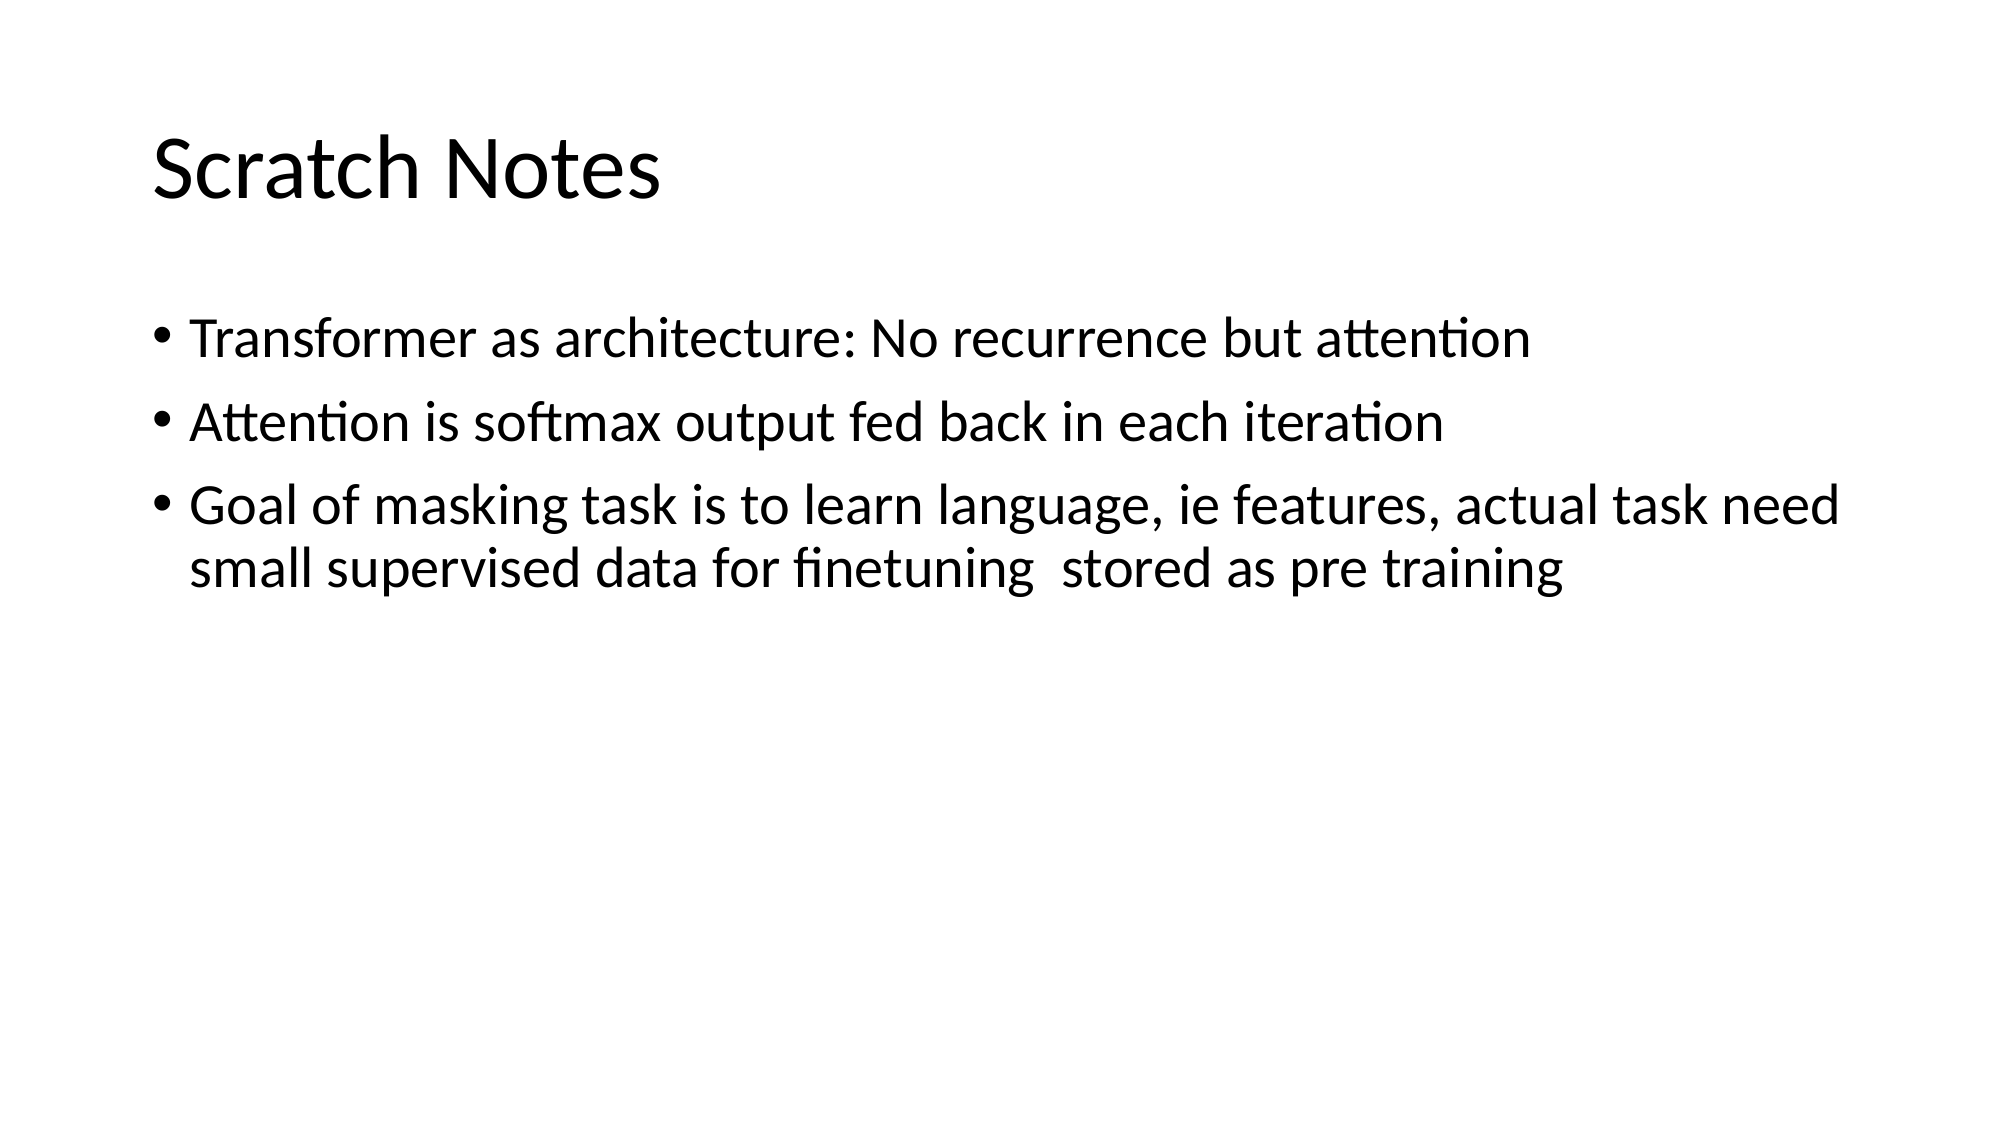

# Scratch Notes
Transformer as architecture: No recurrence but attention
Attention is softmax output fed back in each iteration
Goal of masking task is to learn language, ie features, actual task need small supervised data for finetuning  stored as pre training